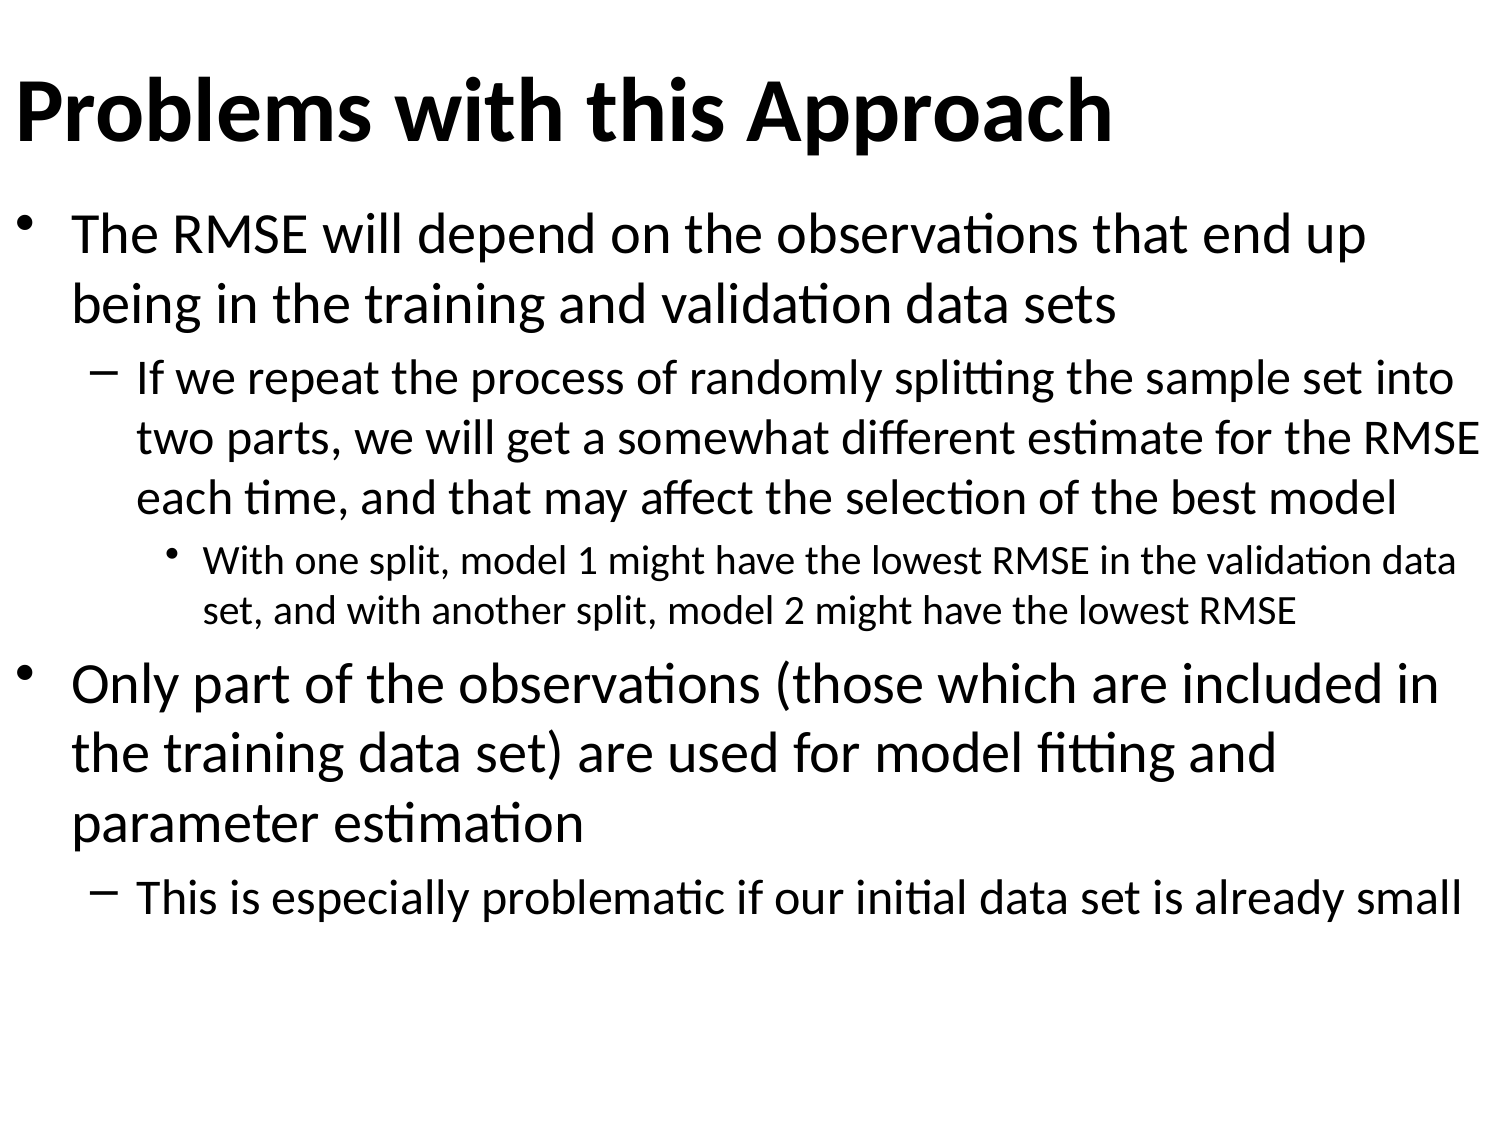

# Problems with this Approach
The RMSE will depend on the observations that end up being in the training and validation data sets
If we repeat the process of randomly splitting the sample set into two parts, we will get a somewhat different estimate for the RMSE each time, and that may affect the selection of the best model
With one split, model 1 might have the lowest RMSE in the validation data set, and with another split, model 2 might have the lowest RMSE
Only part of the observations (those which are included in the training data set) are used for model fitting and parameter estimation
This is especially problematic if our initial data set is already small